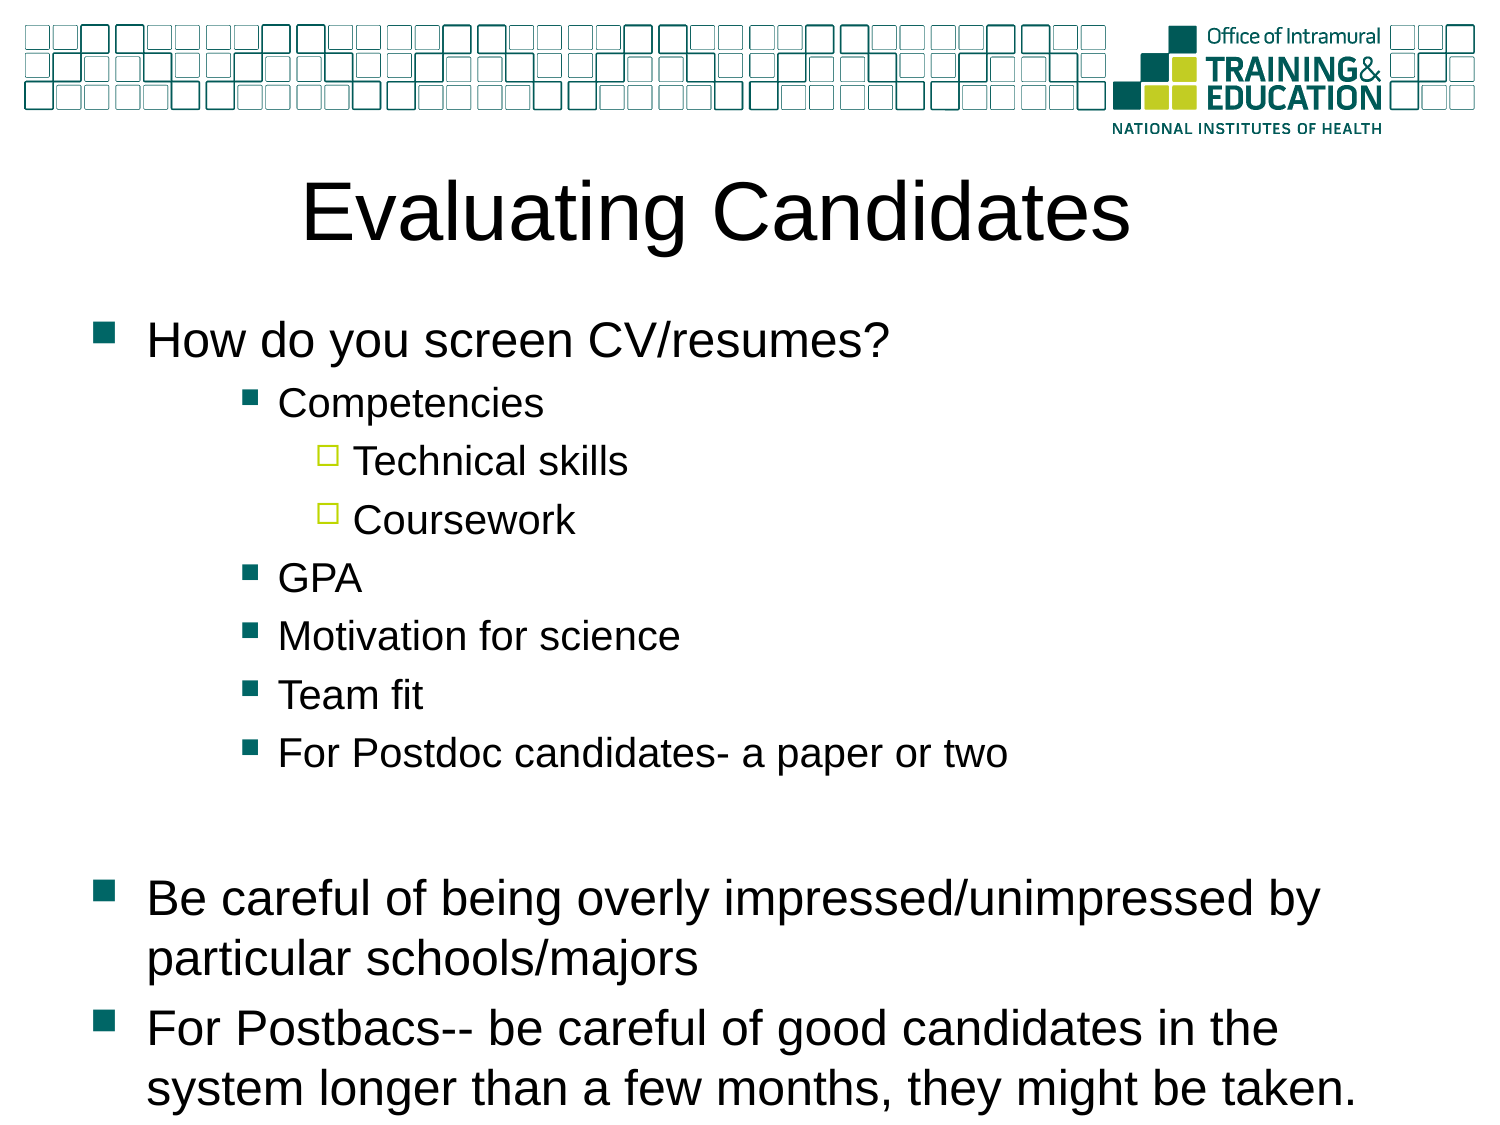

# Evaluating Candidates
How do you screen CV/resumes?
Competencies
Technical skills
Coursework
GPA
Motivation for science
Team fit
For Postdoc candidates- a paper or two

Be careful of being overly impressed/unimpressed by particular schools/majors
For Postbacs-- be careful of good candidates in the system longer than a few months, they might be taken.